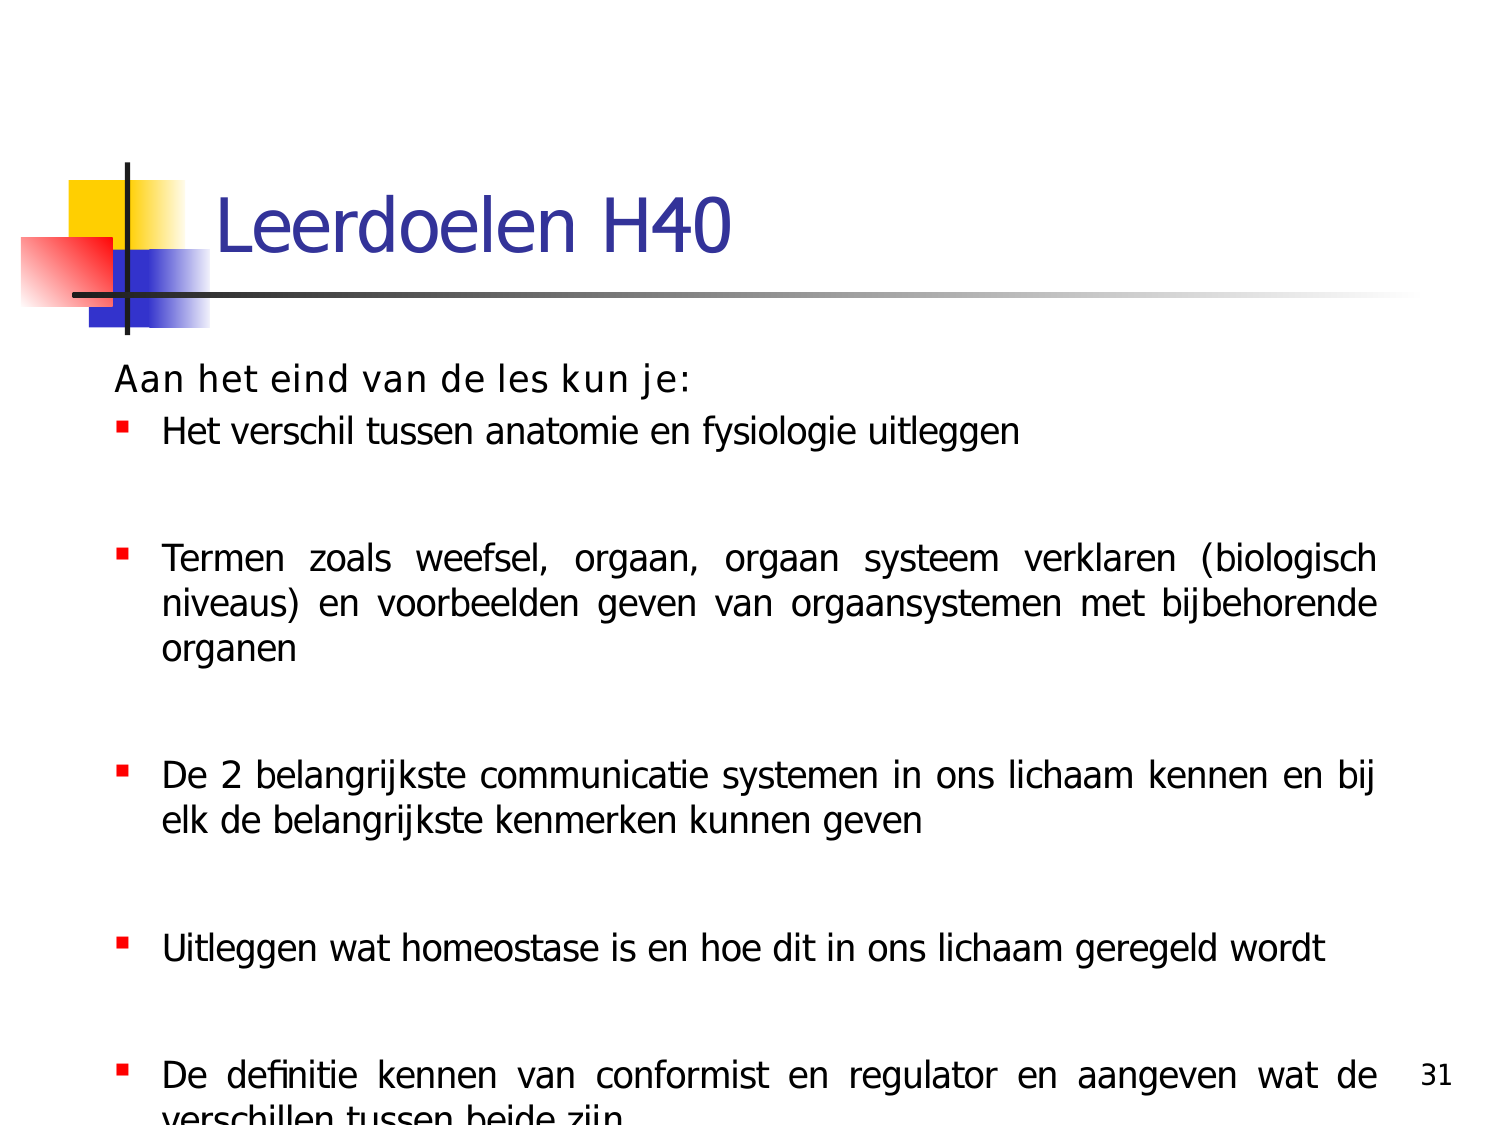

# Leerdoelen H40
Aan het eind van de les kun je:
Het verschil tussen anatomie en fysiologie uitleggen

Termen zoals weefsel, orgaan, orgaan systeem verklaren (biologisch niveaus) en voorbeelden geven van orgaansystemen met bijbehorende organen

De 2 belangrijkste communicatie systemen in ons lichaam kennen en bij elk de belangrijkste kenmerken kunnen geven

Uitleggen wat homeostase is en hoe dit in ons lichaam geregeld wordt

De definitie kennen van conformist en regulator en aangeven wat de verschillen tussen beide zijn

31